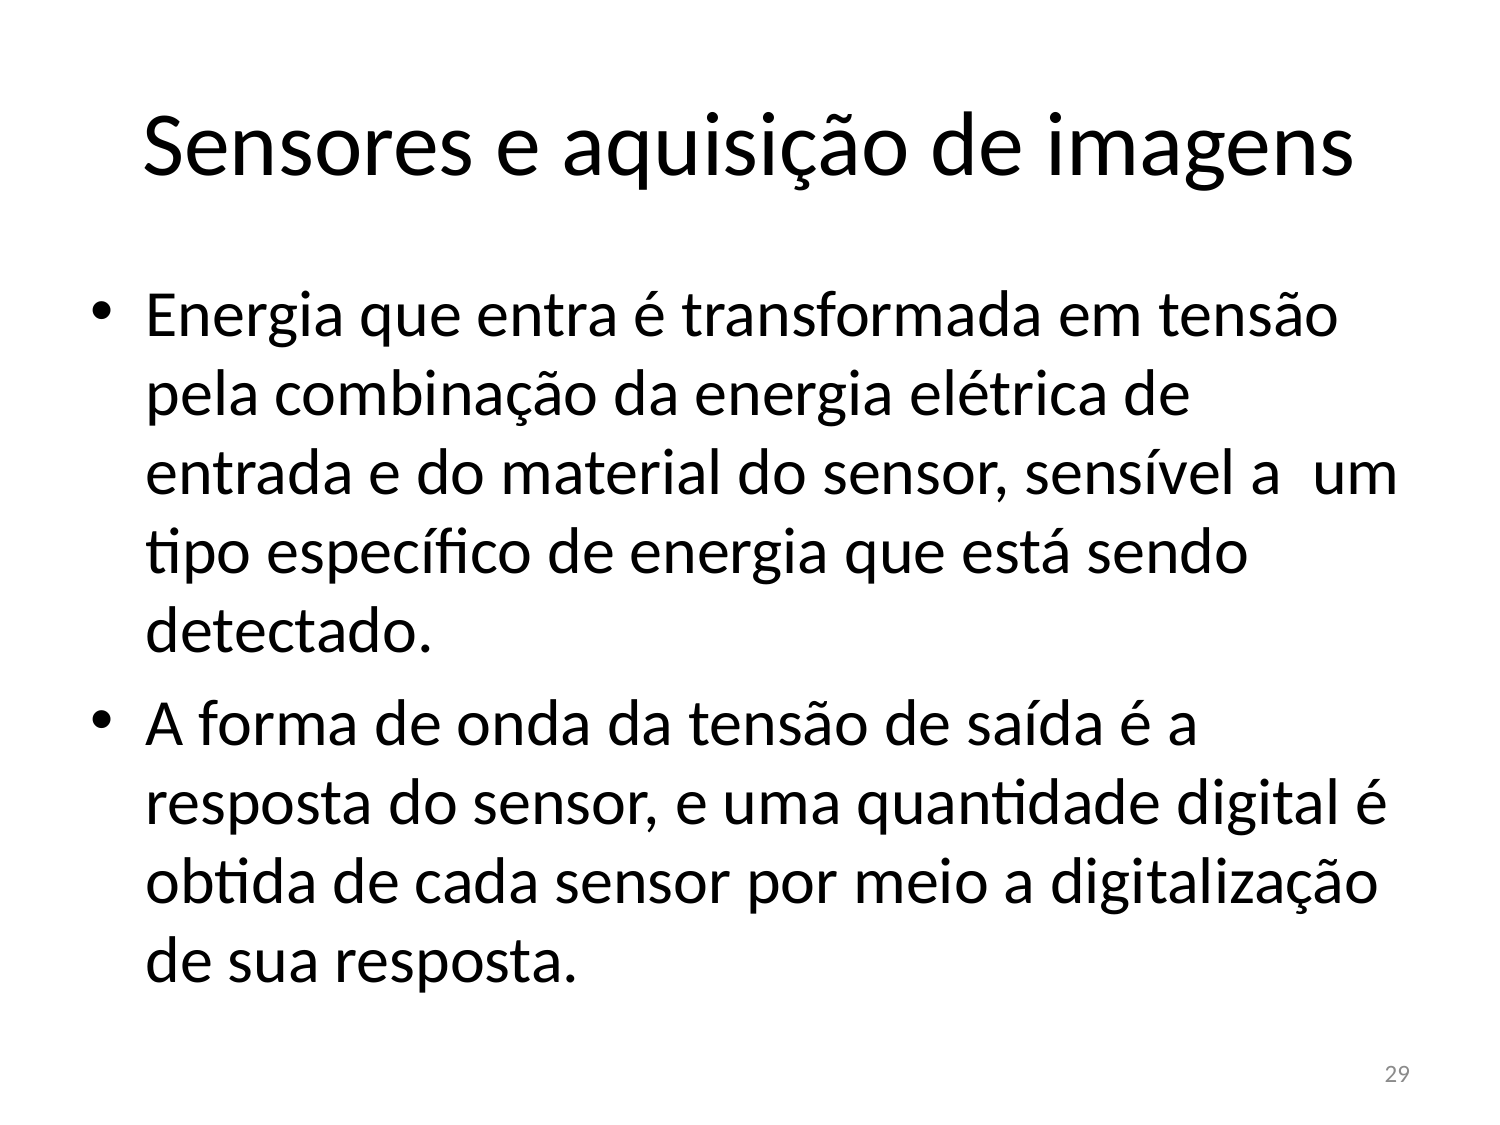

# Sensores e aquisição de imagens
Energia que entra é transformada em tensão pela combinação da energia elétrica de entrada e do material do sensor, sensível a  um tipo específico de energia que está sendo detectado.
A forma de onda da tensão de saída é a resposta do sensor, e uma quantidade digital é obtida de cada sensor por meio a digitalização de sua resposta.
29